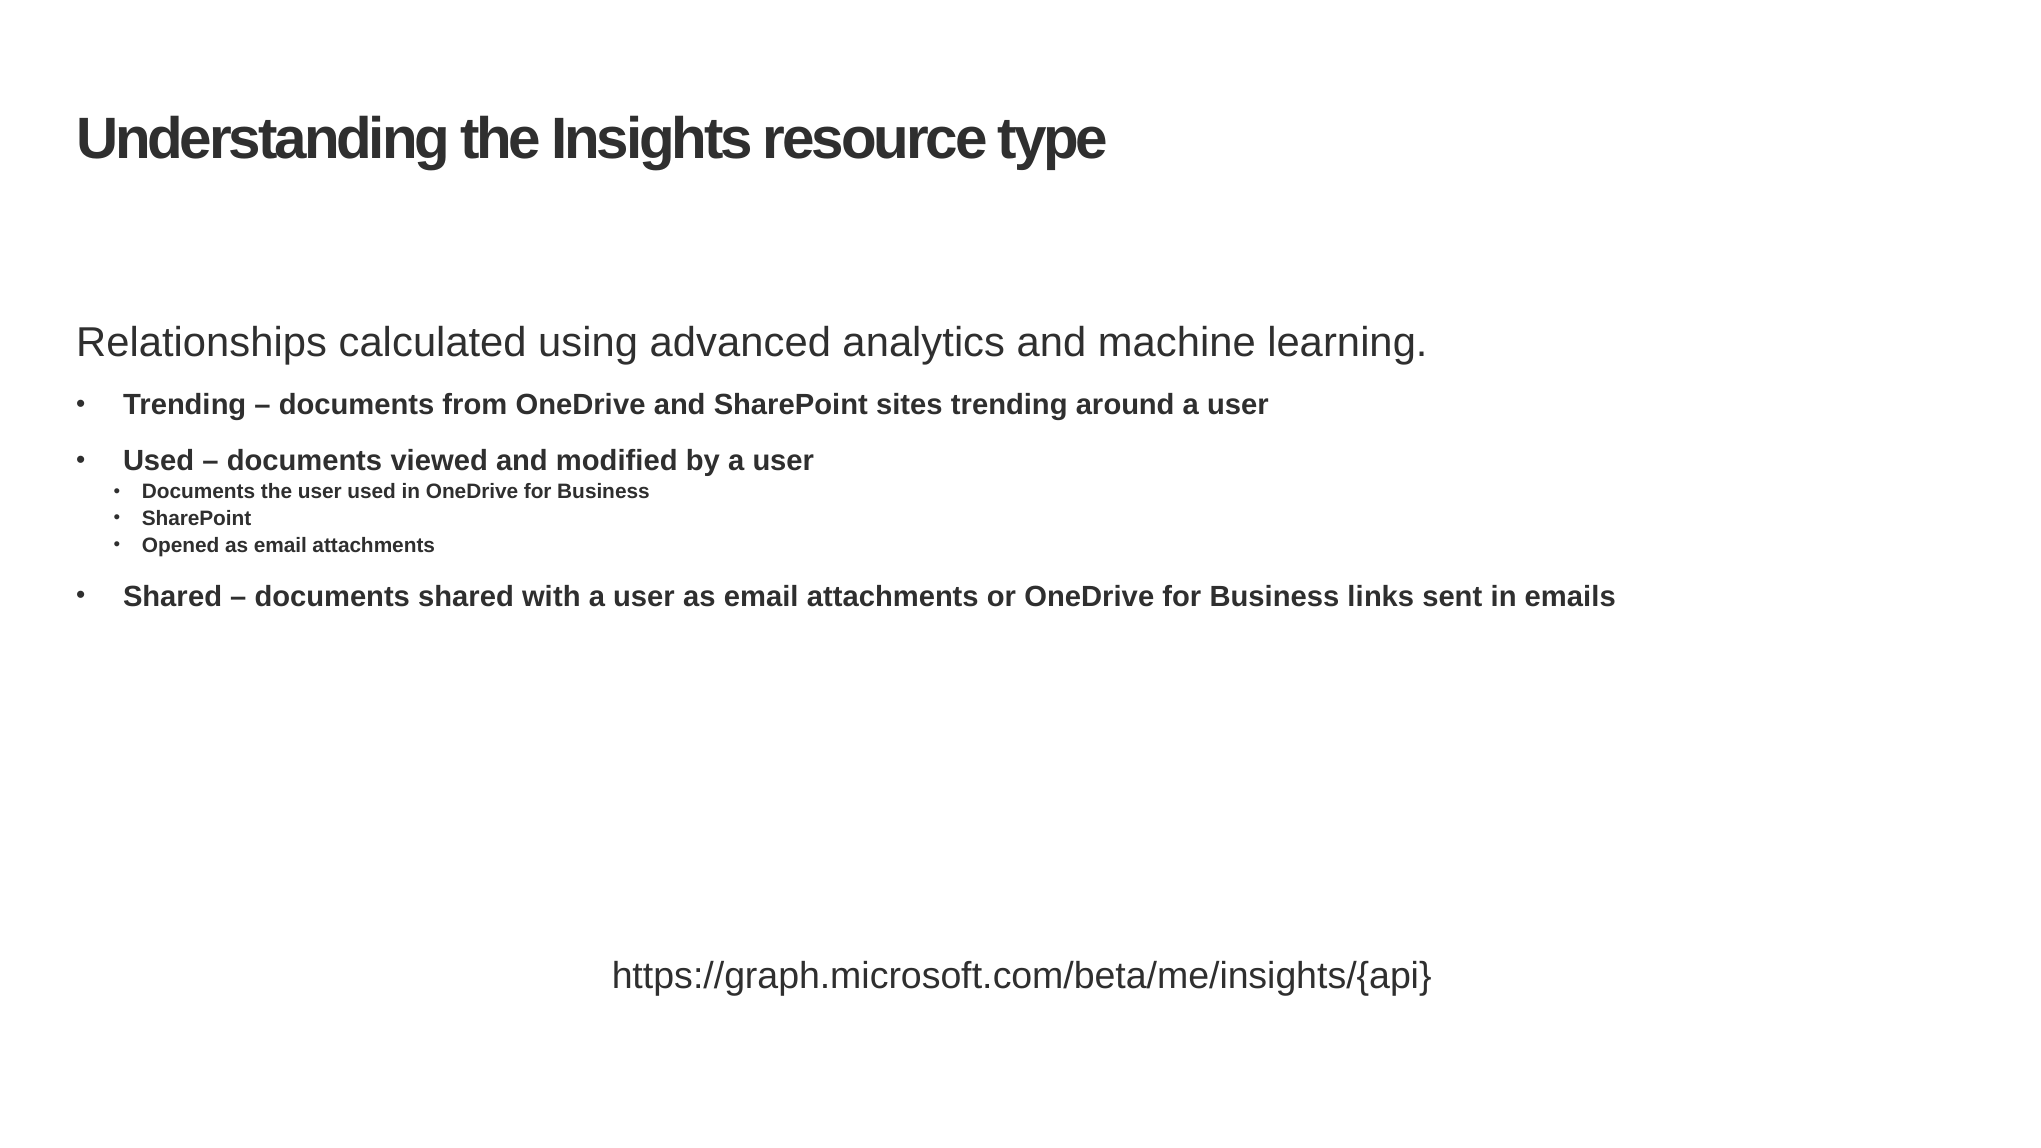

# Understanding the Insights resource type
Relationships calculated using advanced analytics and machine learning.
Trending – documents from OneDrive and SharePoint sites trending around a user
Used – documents viewed and modified by a user
Documents the user used in OneDrive for Business
SharePoint
Opened as email attachments
Shared – documents shared with a user as email attachments or OneDrive for Business links sent in emails
https://graph.microsoft.com/beta/me/insights/{api}